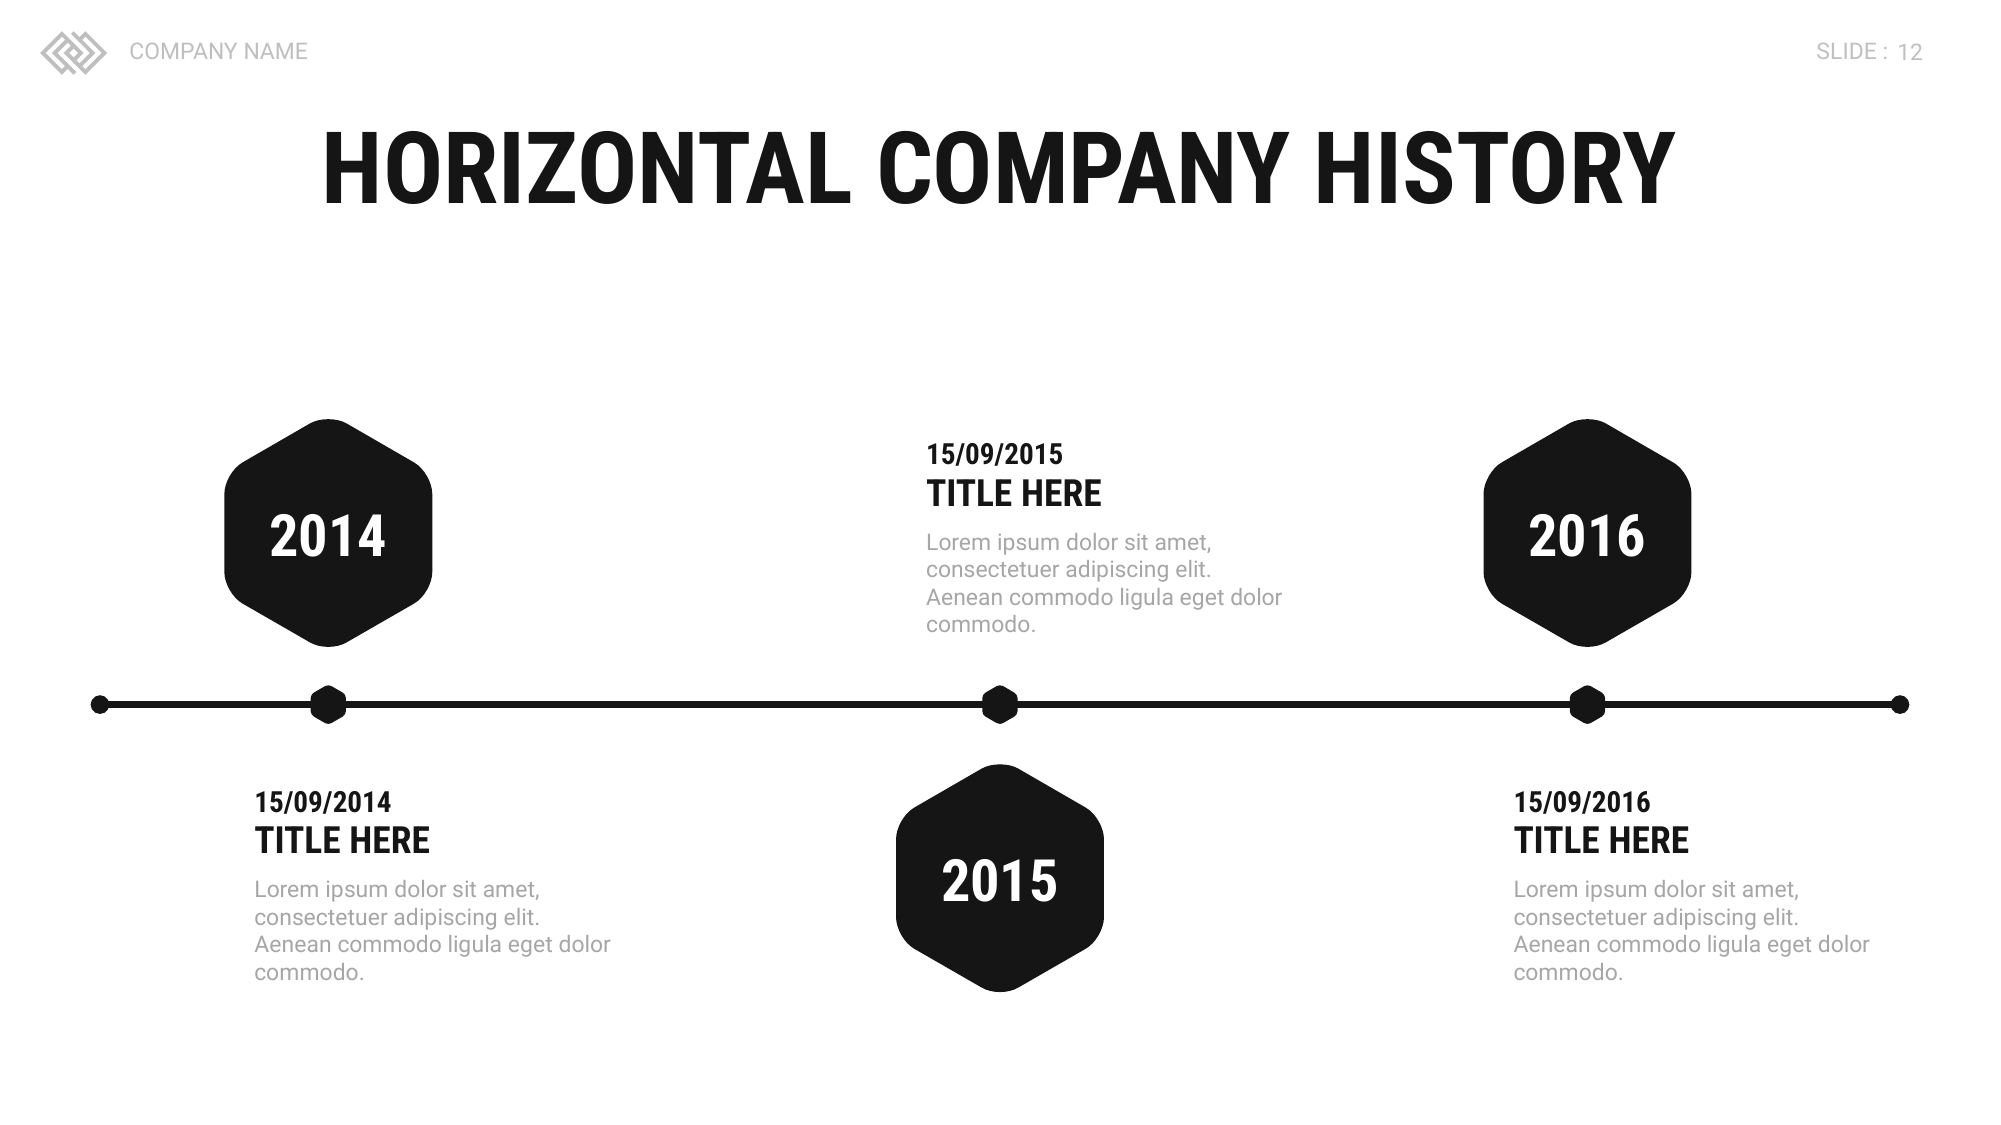

HORIZONTAL COMPANY HISTORY
2014
2016
15/09/2015
TITLE HERE
Lorem ipsum dolor sit amet, consectetuer adipiscing elit. Aenean commodo ligula eget dolor commodo.

2015
15/09/2014
15/09/2016
TITLE HERE
TITLE HERE
Lorem ipsum dolor sit amet, consectetuer adipiscing elit. Aenean commodo ligula eget dolor commodo.
Lorem ipsum dolor sit amet, consectetuer adipiscing elit. Aenean commodo ligula eget dolor commodo.